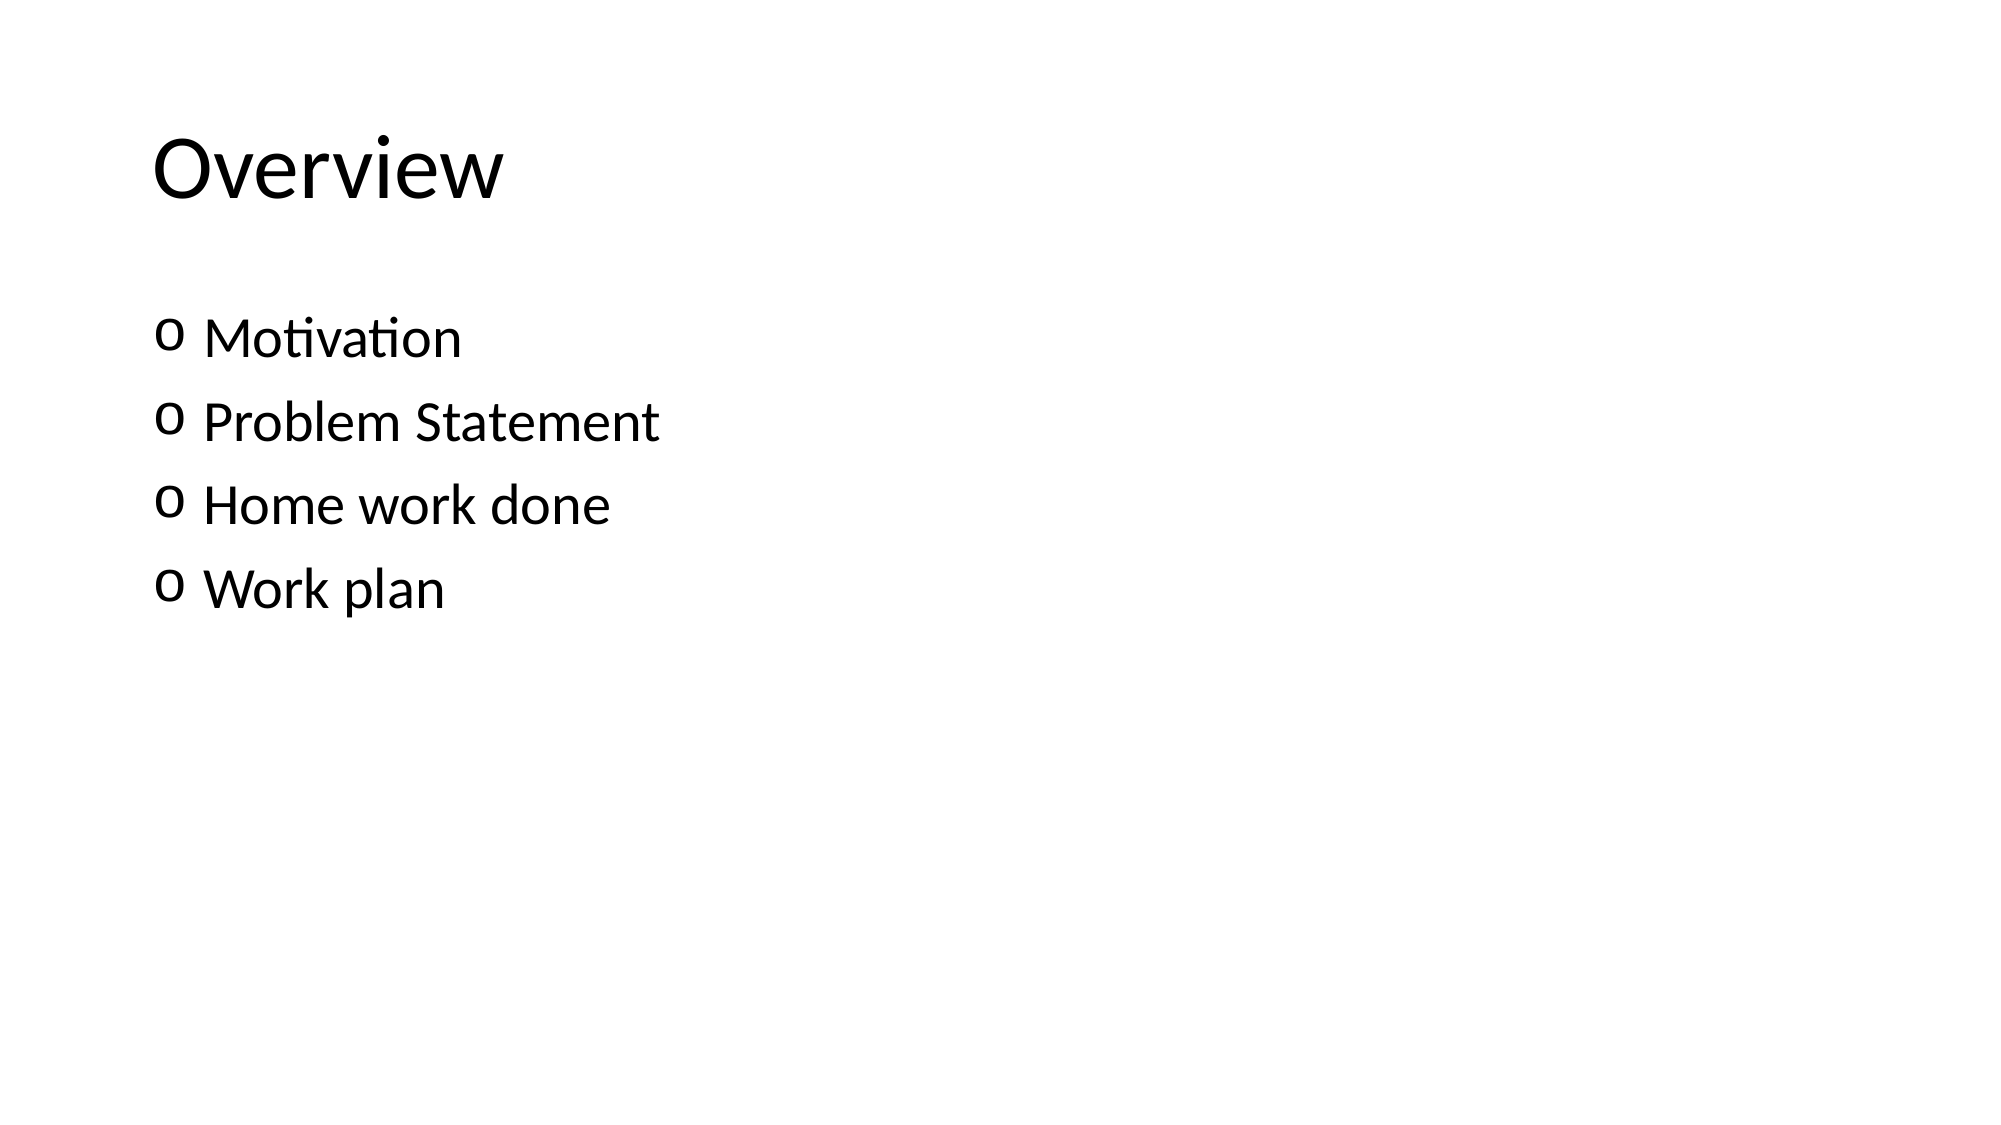

# Overview
 Motivation
 Problem Statement
 Home work done
 Work plan